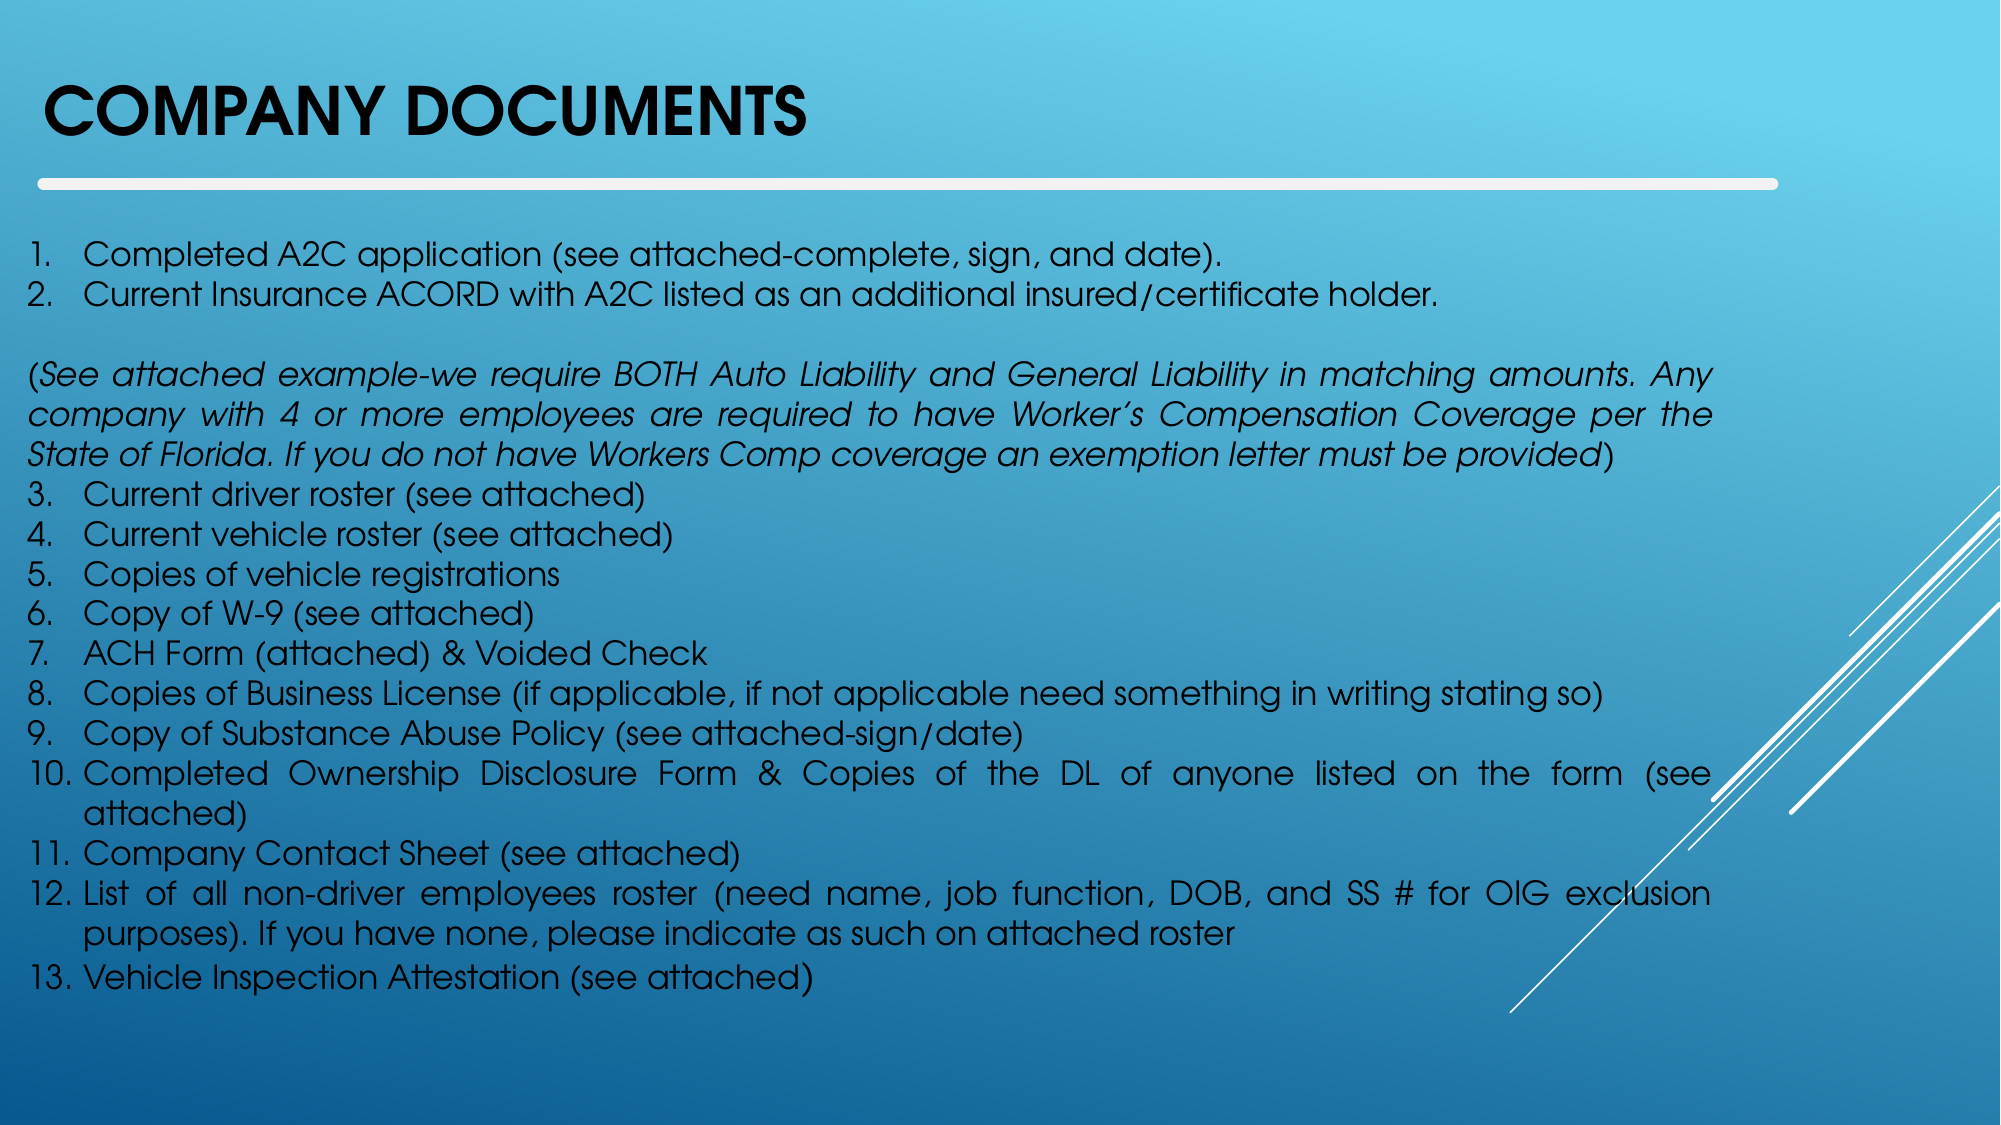

# Company documents
Completed A2C application (see attached-complete, sign, and date).
Current Insurance ACORD with A2C listed as an additional insured/certificate holder.

(See attached example-we require BOTH Auto Liability and General Liability in matching amounts. Any company with 4 or more employees are required to have Worker’s Compensation Coverage per the State of Florida. If you do not have Workers Comp coverage an exemption letter must be provided)
Current driver roster (see attached)
Current vehicle roster (see attached)
Copies of vehicle registrations
Copy of W-9 (see attached)
ACH Form (attached) & Voided Check
Copies of Business License (if applicable, if not applicable need something in writing stating so)
Copy of Substance Abuse Policy (see attached-sign/date)
Completed Ownership Disclosure Form & Copies of the DL of anyone listed on the form (see attached)
Company Contact Sheet (see attached)
List of all non-driver employees roster (need name, job function, DOB, and SS # for OIG exclusion purposes). If you have none, please indicate as such on attached roster
Vehicle Inspection Attestation (see attached)